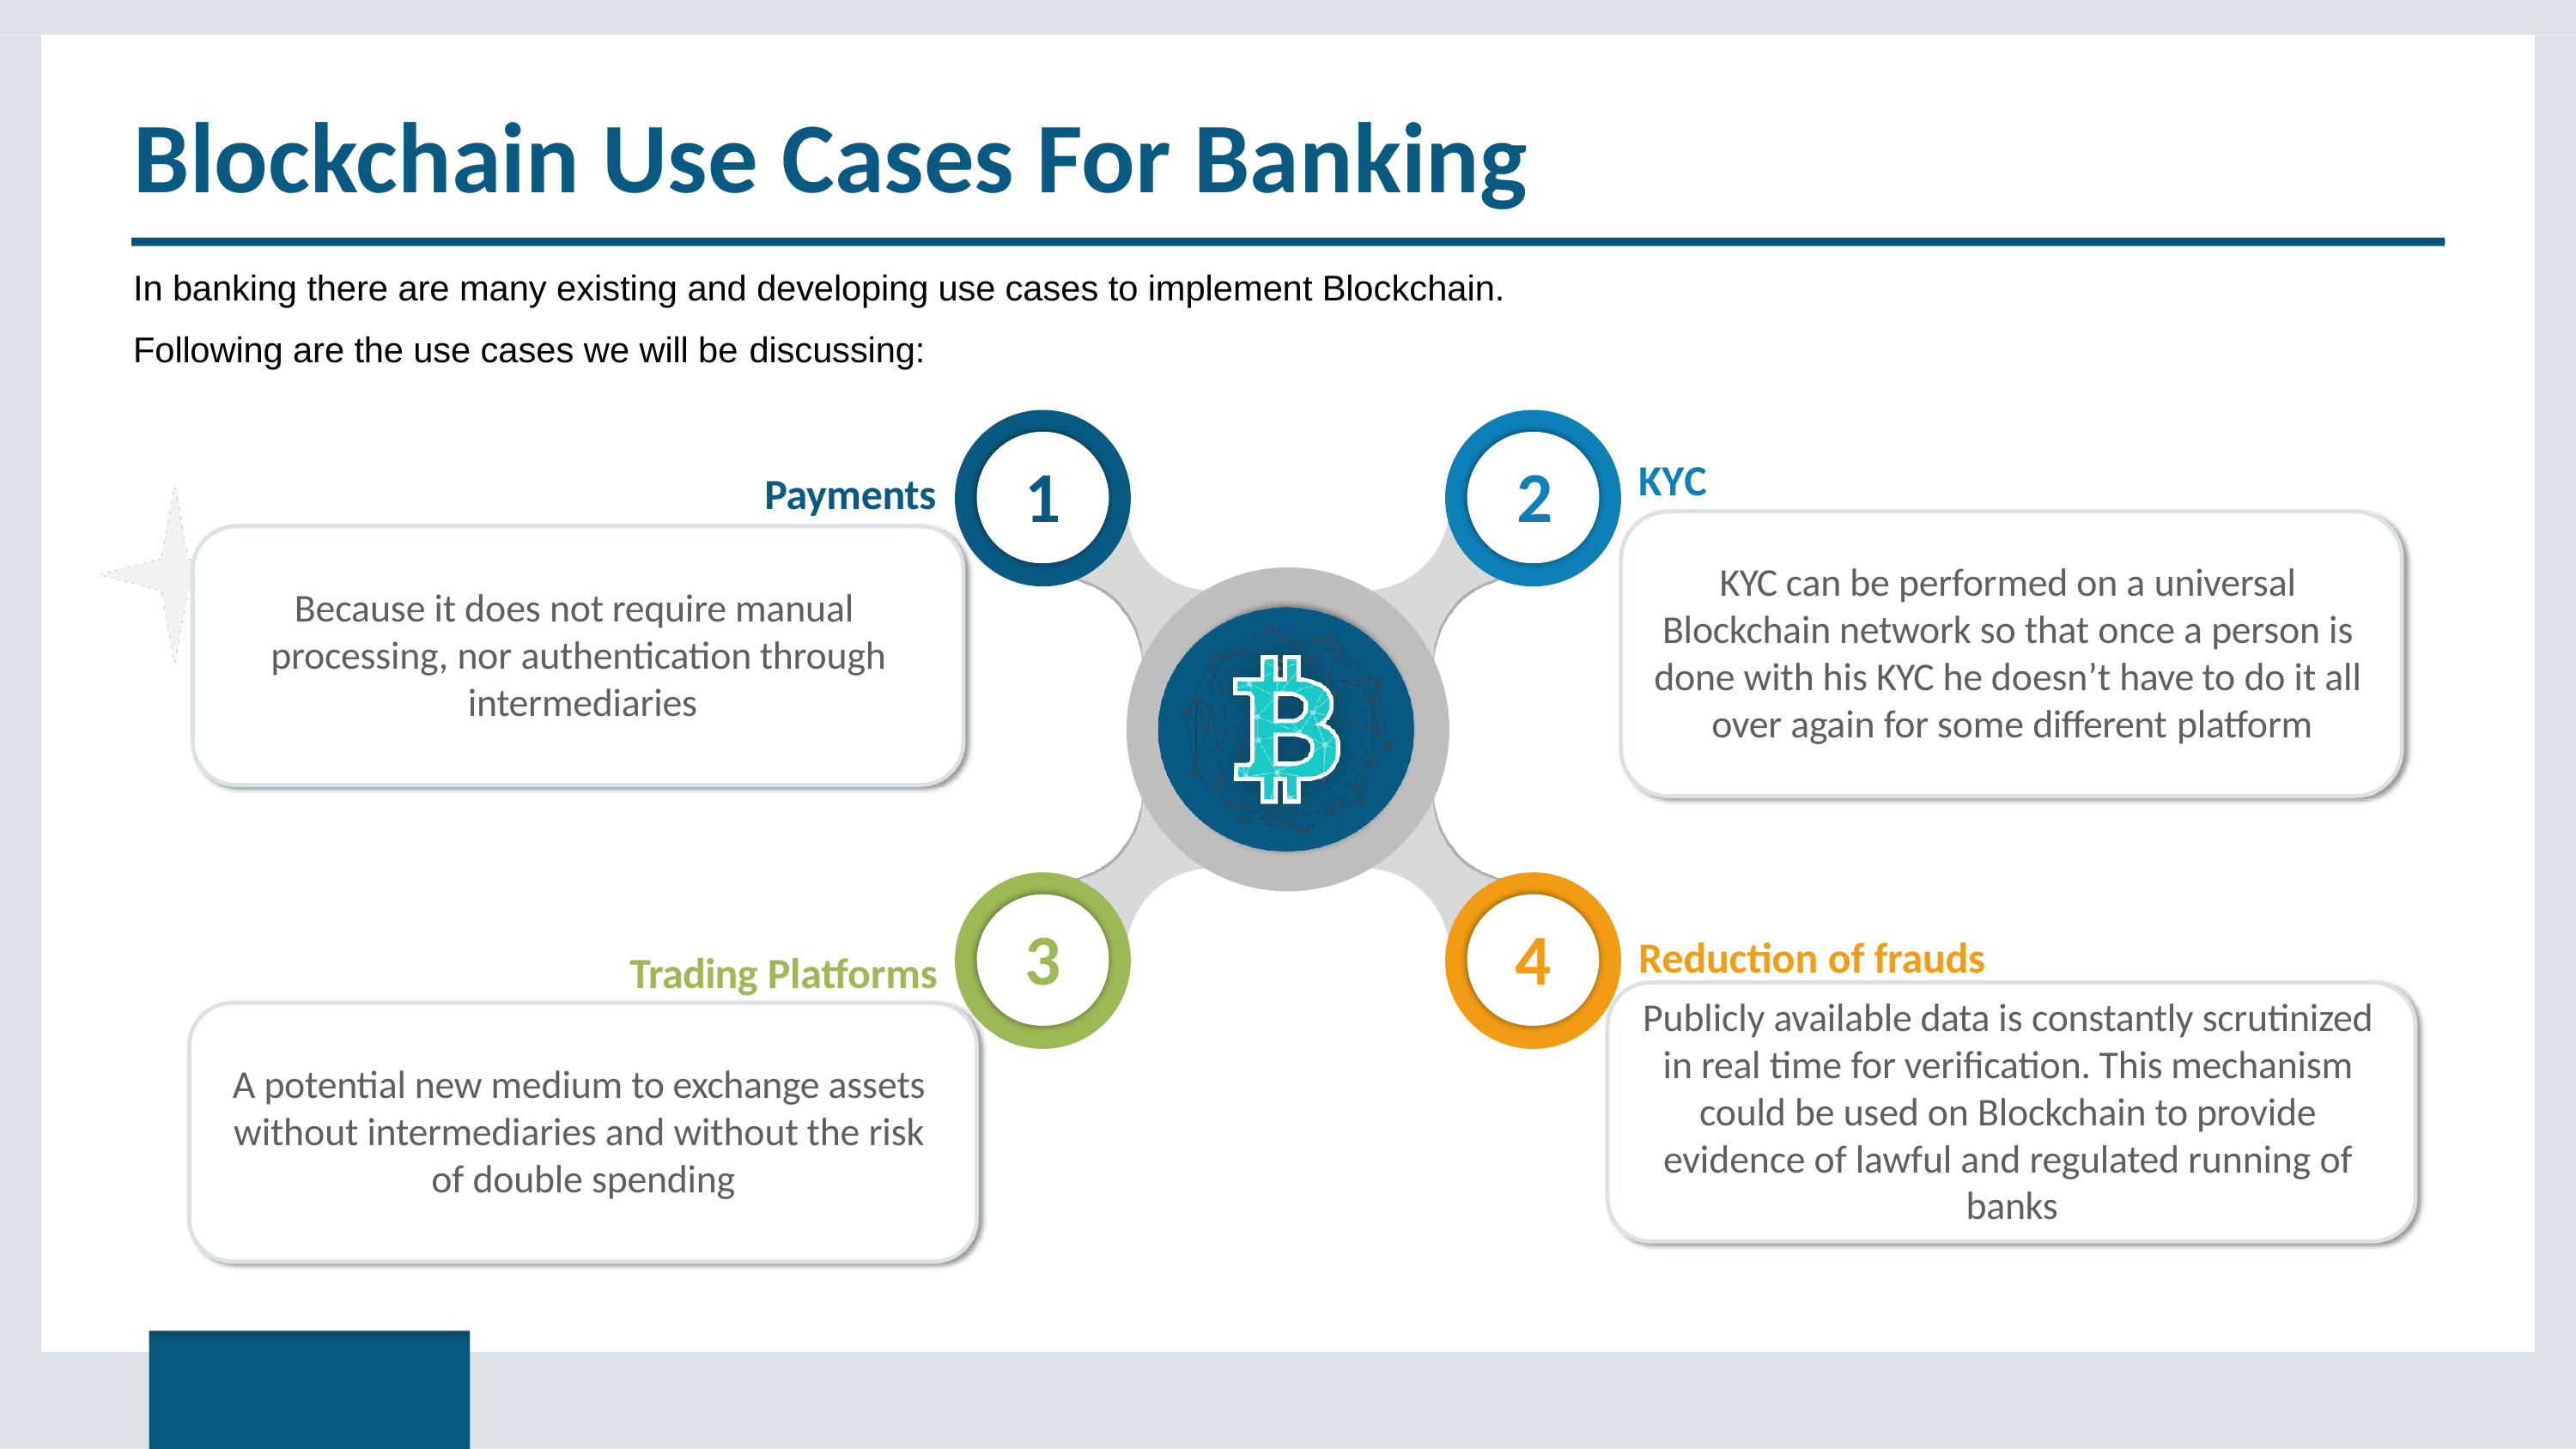

# Blockchain Use Cases For Banking

In banking there are many existing and developing use cases to implement Blockchain.
Following are the use cases we will be discussing:

1	2
KYC
Payments

KYC can be performed on a universal  Blockchain network so that once a person is  done with his KYC he doesn’t have to do it all  over again for some different platform

Because it does not require manual  processing, nor authentication through  intermediaries

3
4
Reduction of frauds
Publicly available data is constantly scrutinized  in real time for verification. This mechanism  could be used on Blockchain to provide  evidence of lawful and regulated running of  banks
Trading Platforms

A potential new medium to exchange assets  without intermediaries and without the risk  of double spending